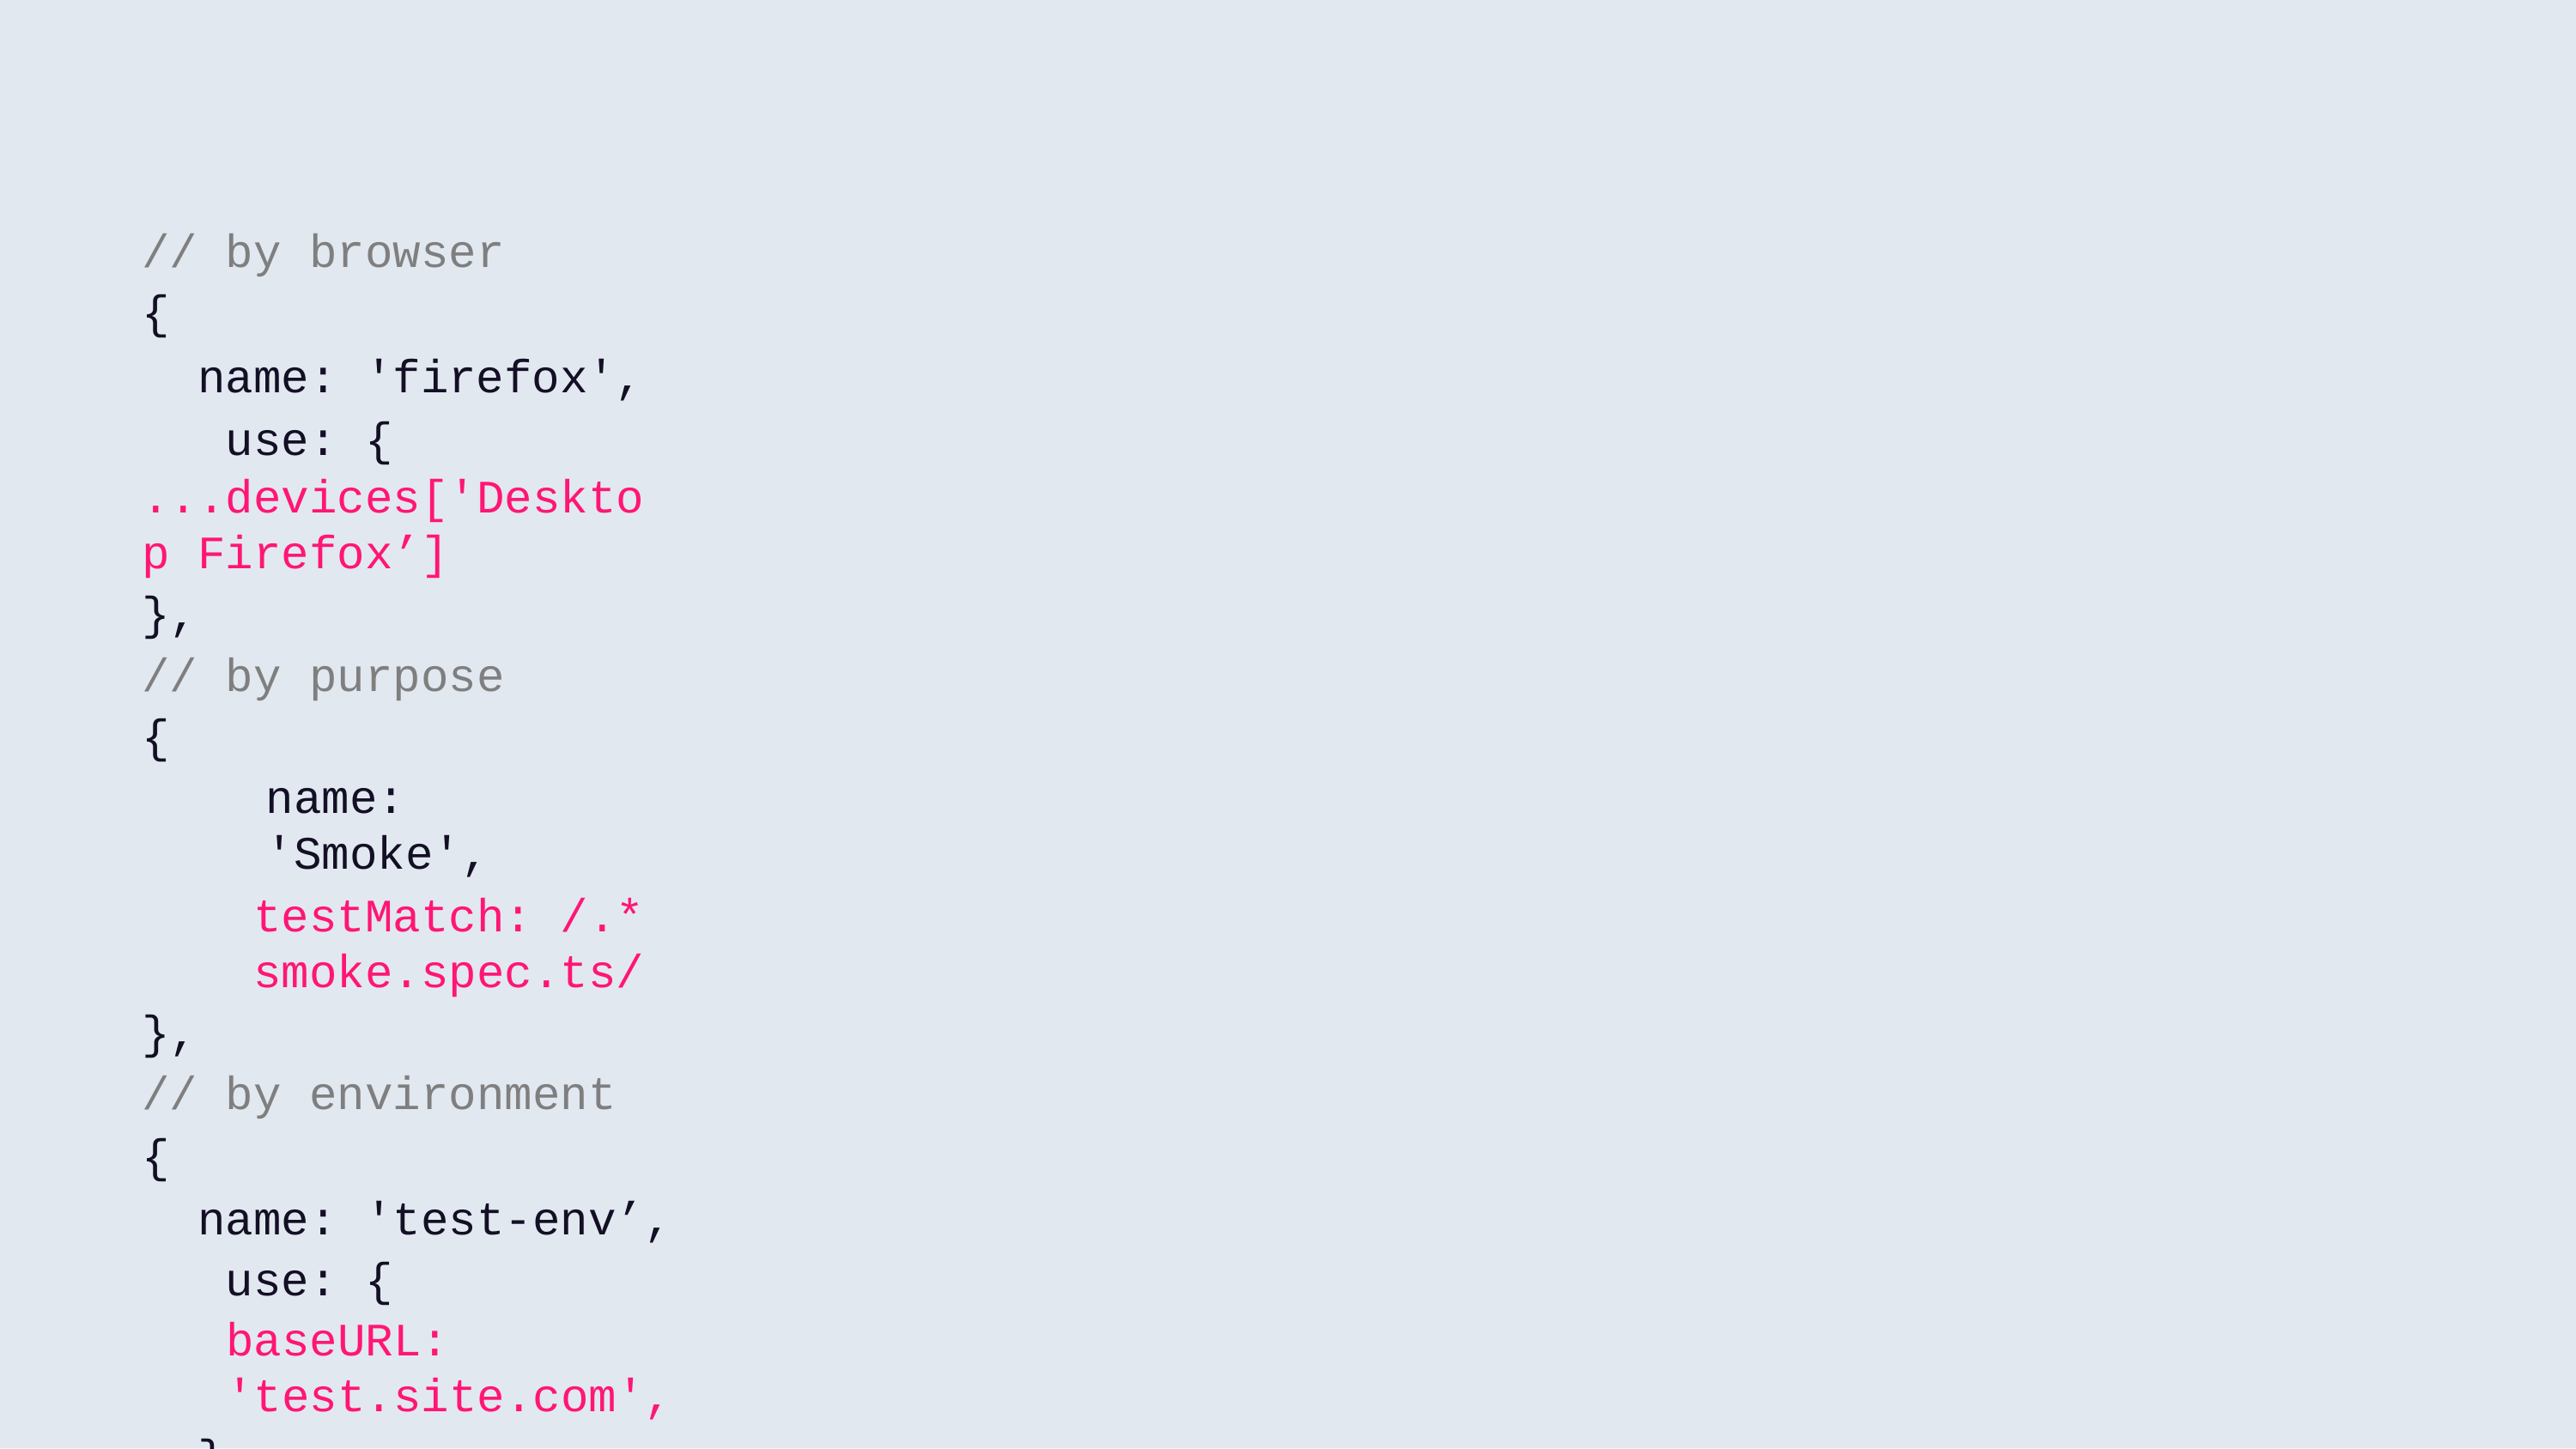

// by browser
{
name: 'firefox',  use: {
...devices['Desktop Firefox’]
},
// by purpose
{
name: 'Smoke',
testMatch: /.*smoke.spec.ts/
},
// by environment
{
name: 'test-env’,  use: {
baseURL: 'test.site.com',
},
}
13